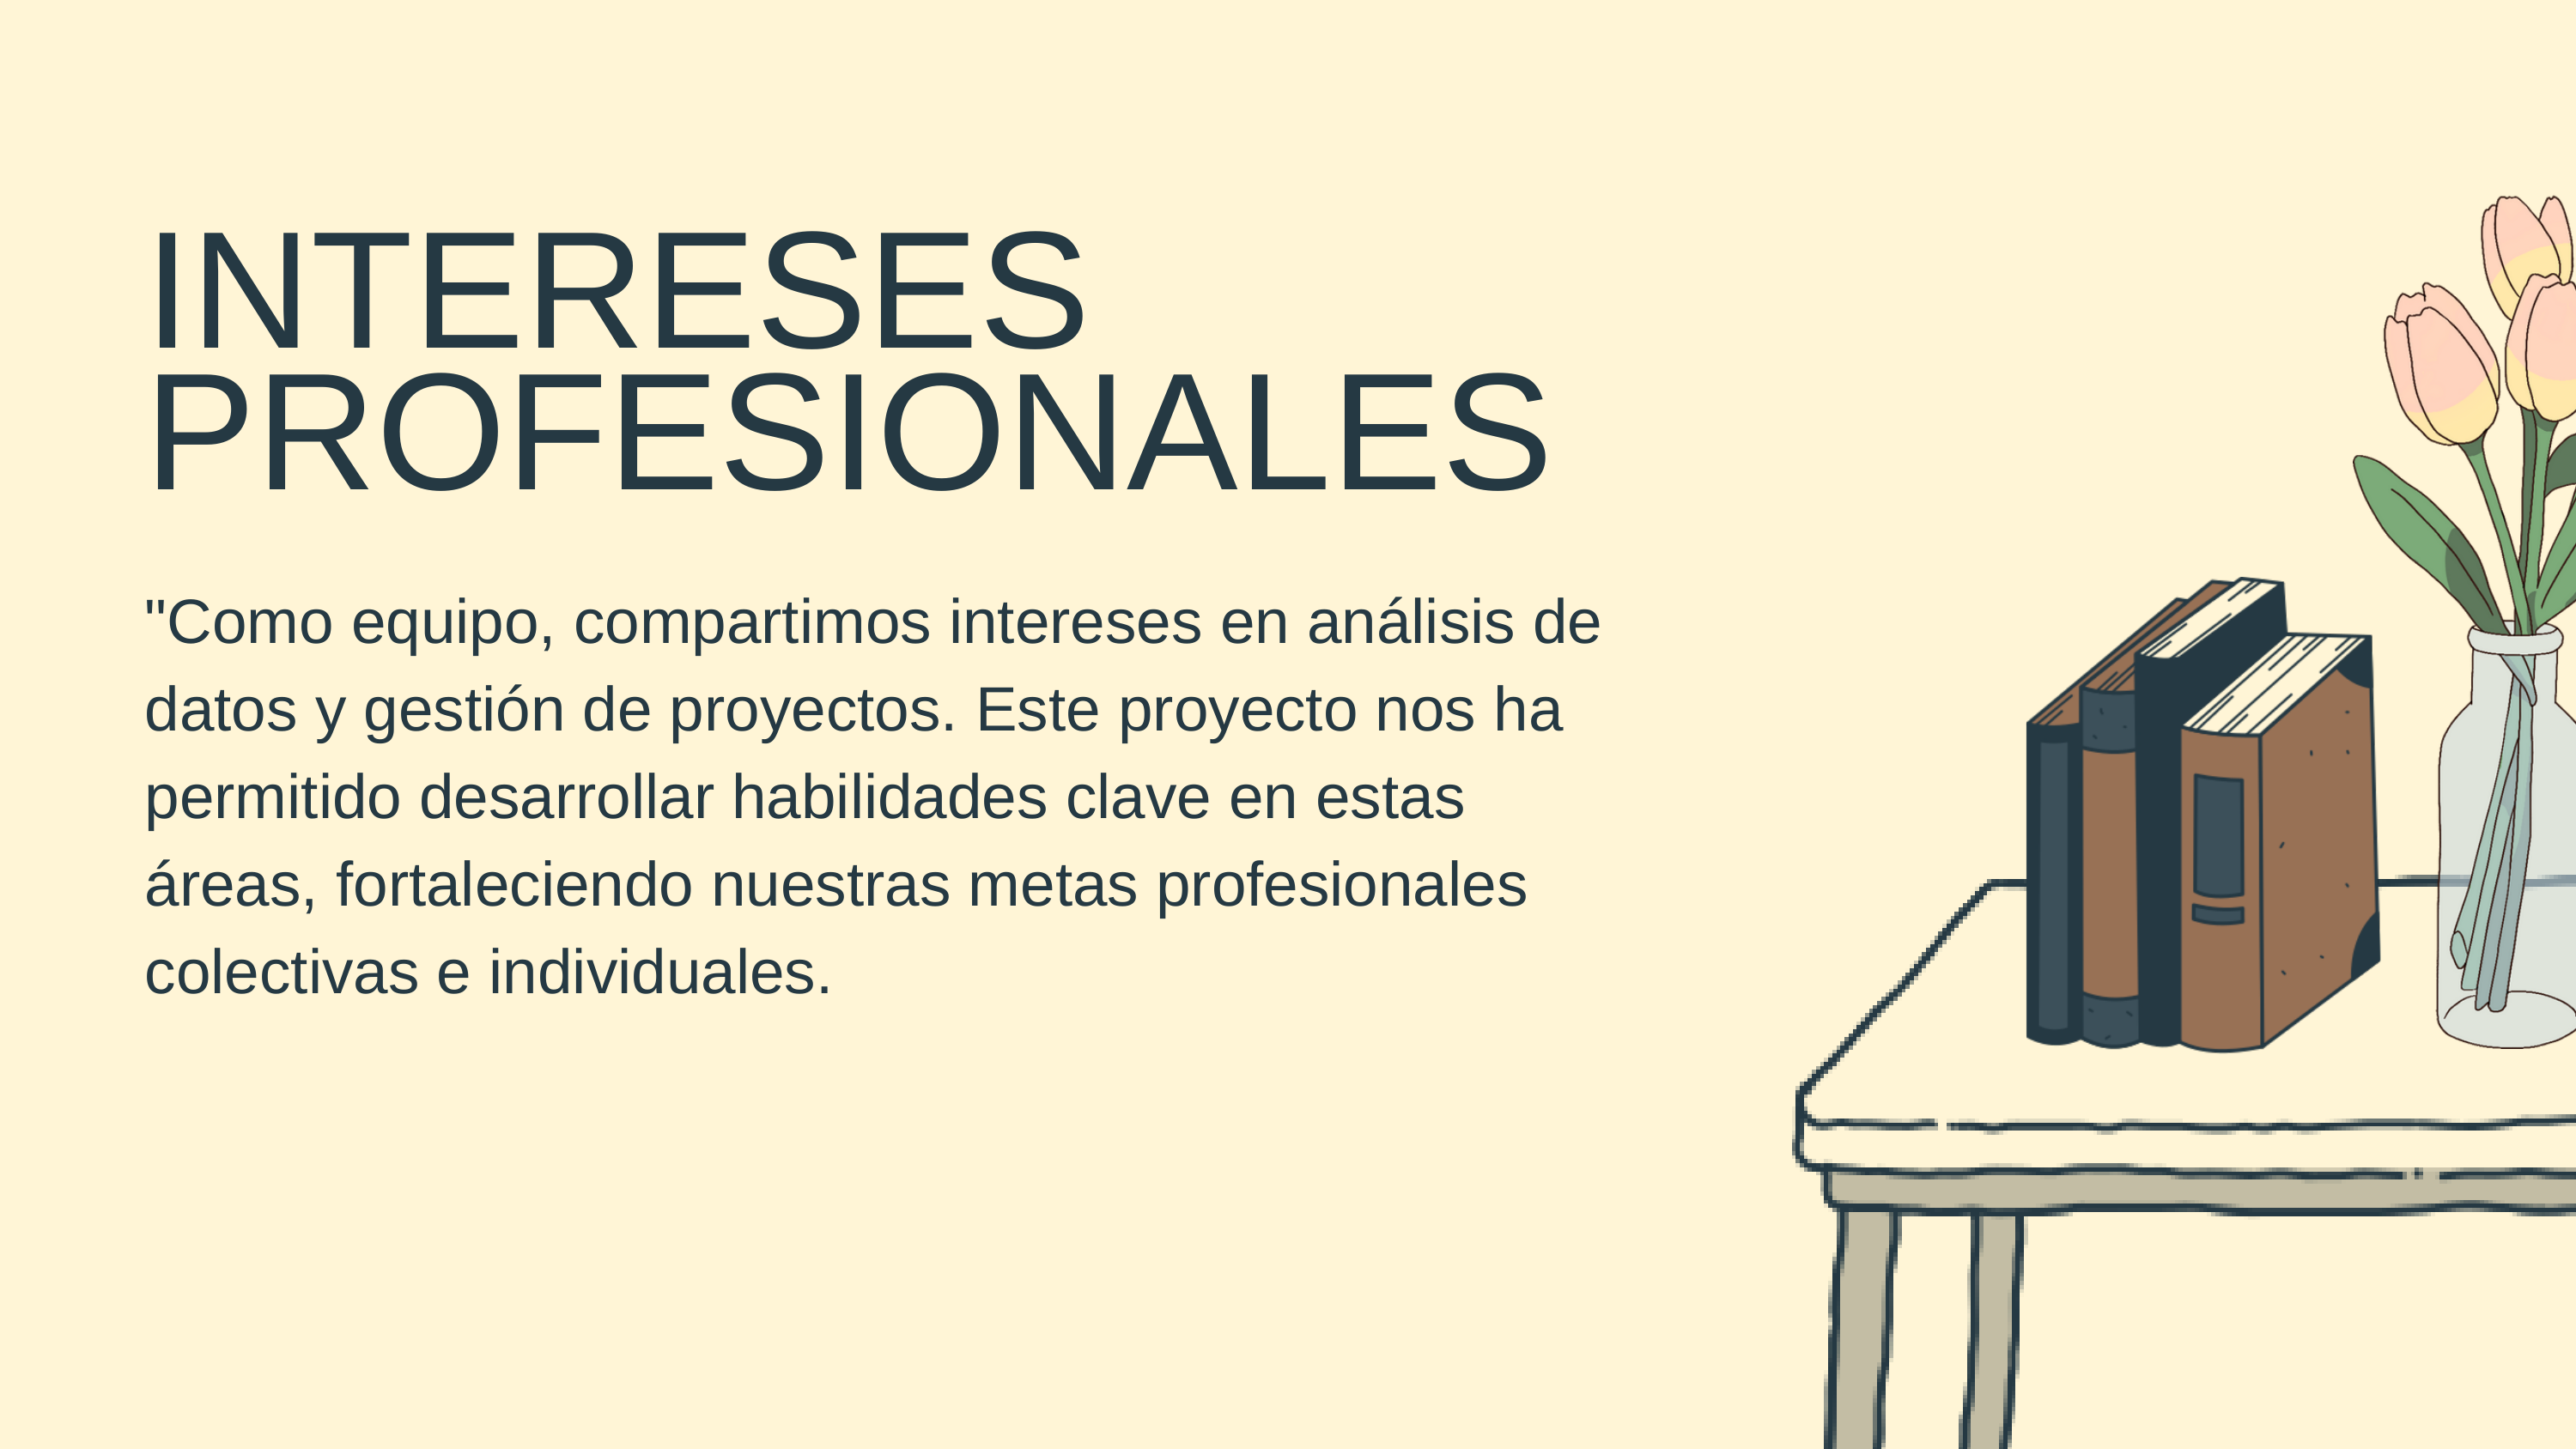

INTERESES PROFESIONALES
"Como equipo, compartimos intereses en análisis de datos y gestión de proyectos. Este proyecto nos ha permitido desarrollar habilidades clave en estas áreas, fortaleciendo nuestras metas profesionales colectivas e individuales.